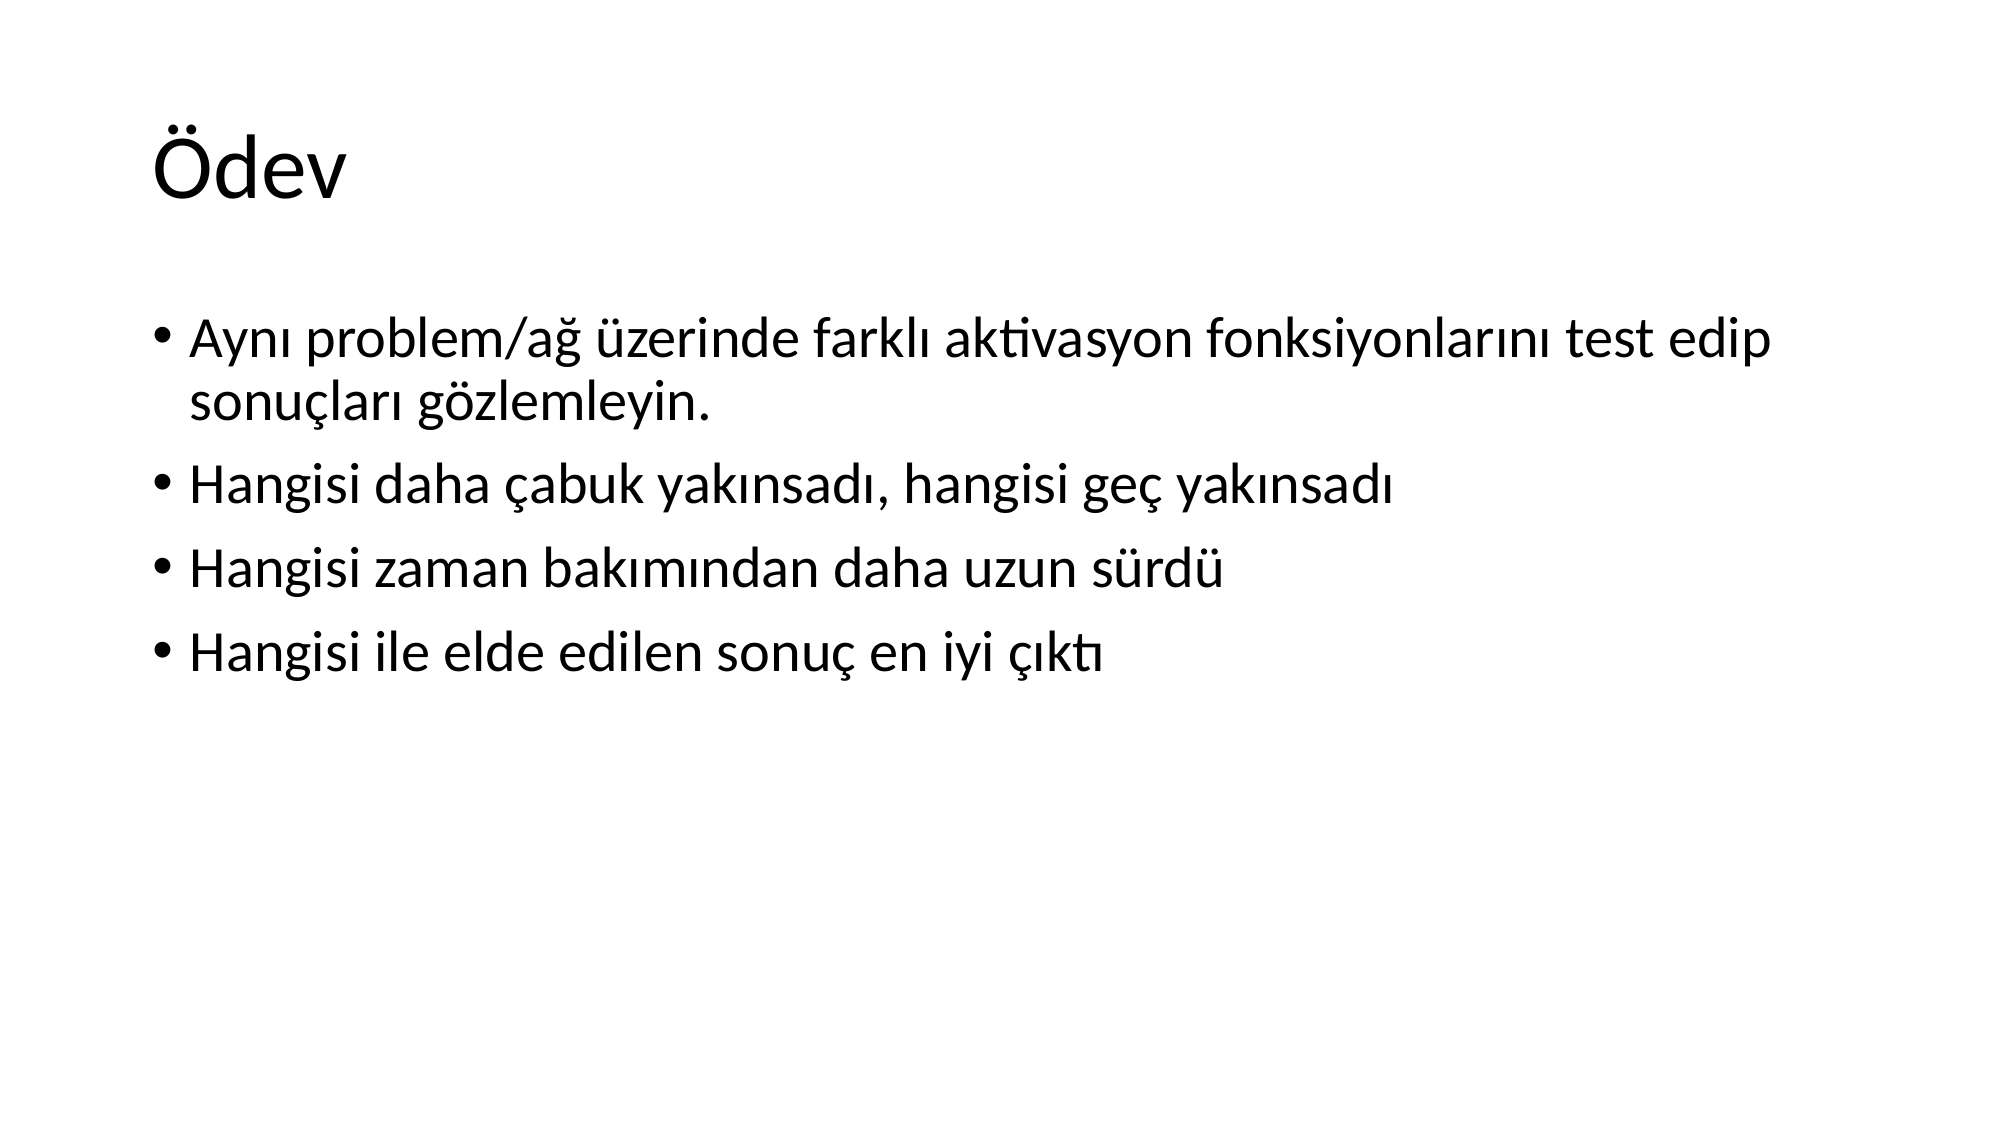

# Ödev
Aynı problem/ağ üzerinde farklı aktivasyon fonksiyonlarını test edip sonuçları gözlemleyin.
Hangisi daha çabuk yakınsadı, hangisi geç yakınsadı
Hangisi zaman bakımından daha uzun sürdü
Hangisi ile elde edilen sonuç en iyi çıktı